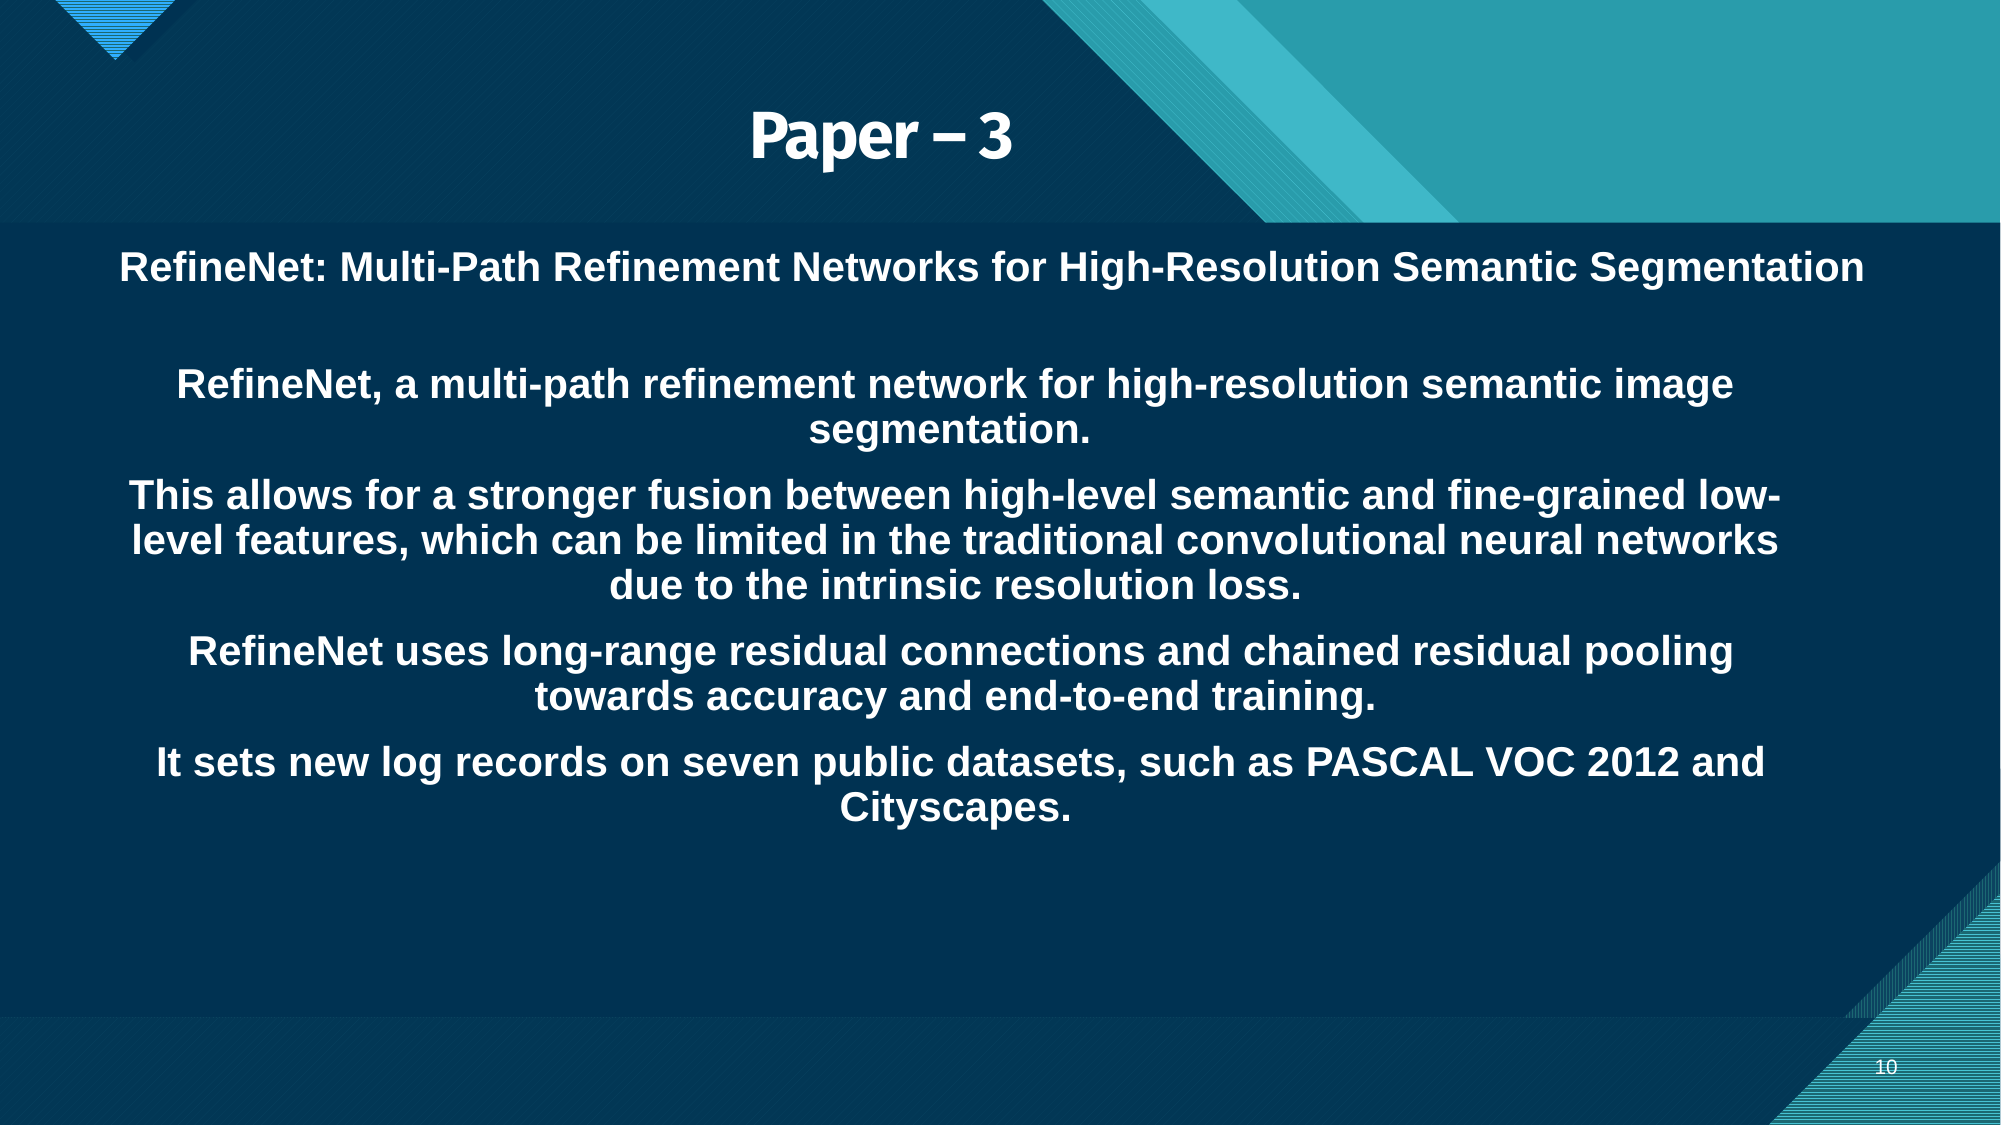

# Paper – 3
RefineNet: Multi-Path Refinement Networks for High-Resolution Semantic Segmentation
RefineNet, a multi-path refinement network for high-resolution semantic image segmentation.
This allows for a stronger fusion between high-level semantic and fine-grained low-level features, which can be limited in the traditional convolutional neural networks due to the intrinsic resolution loss.
 RefineNet uses long-range residual connections and chained residual pooling towards accuracy and end-to-end training.
 It sets new log records on seven public datasets, such as PASCAL VOC 2012 and Cityscapes.

10